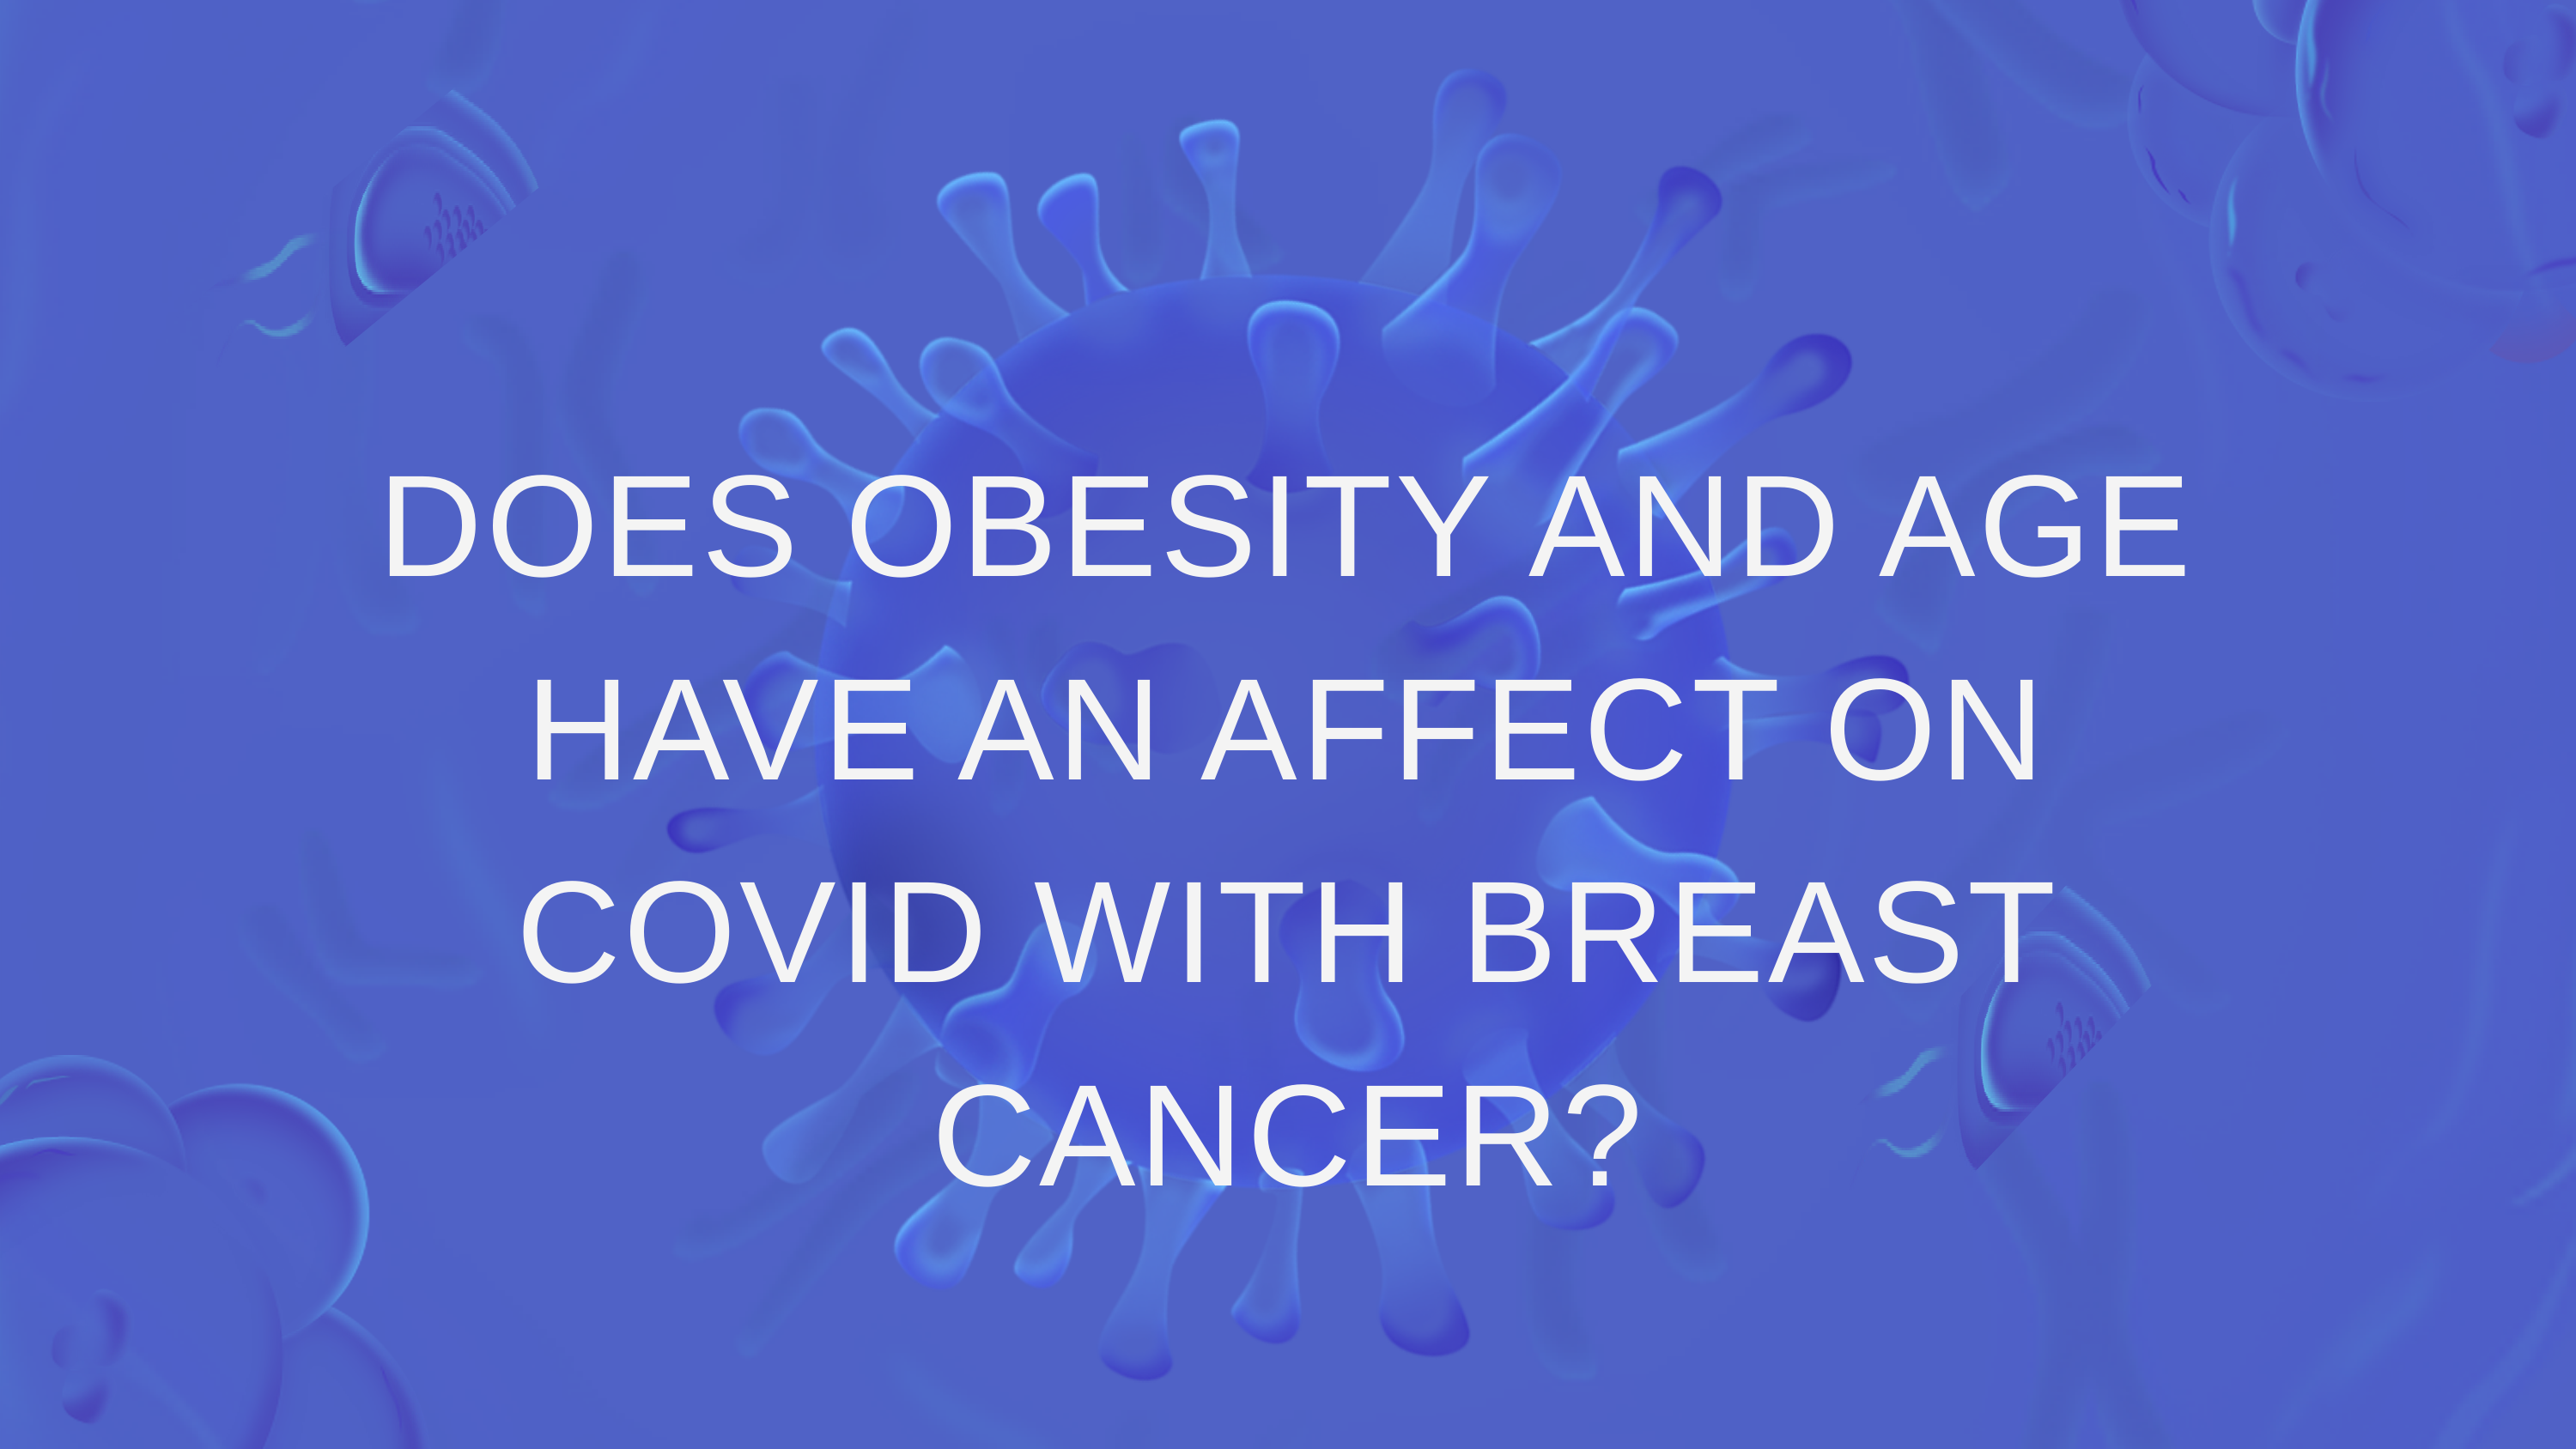

DOES OBESITY AND AGE HAVE AN AFFECT ON COVID WITH BREAST CANCER?